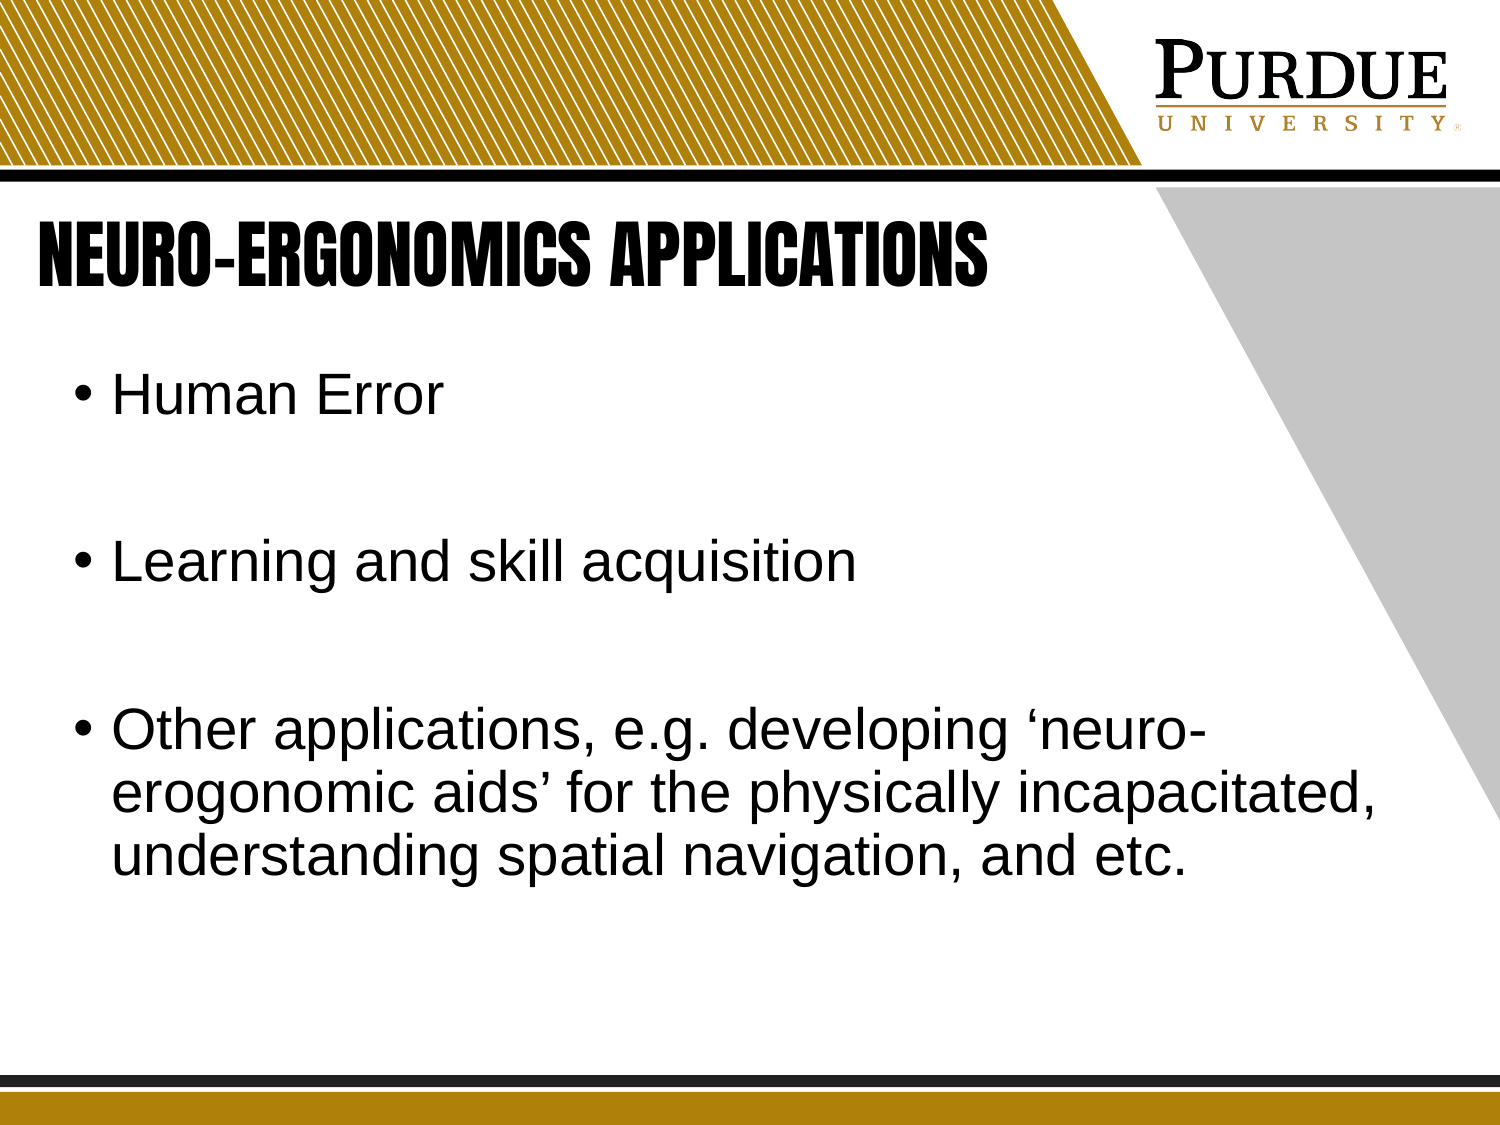

# Neuro-ergonomics applications
Human Error

Learning and skill acquisition

Other applications, e.g. developing ‘neuro-erogonomic aids’ for the physically incapacitated, understanding spatial navigation, and etc.